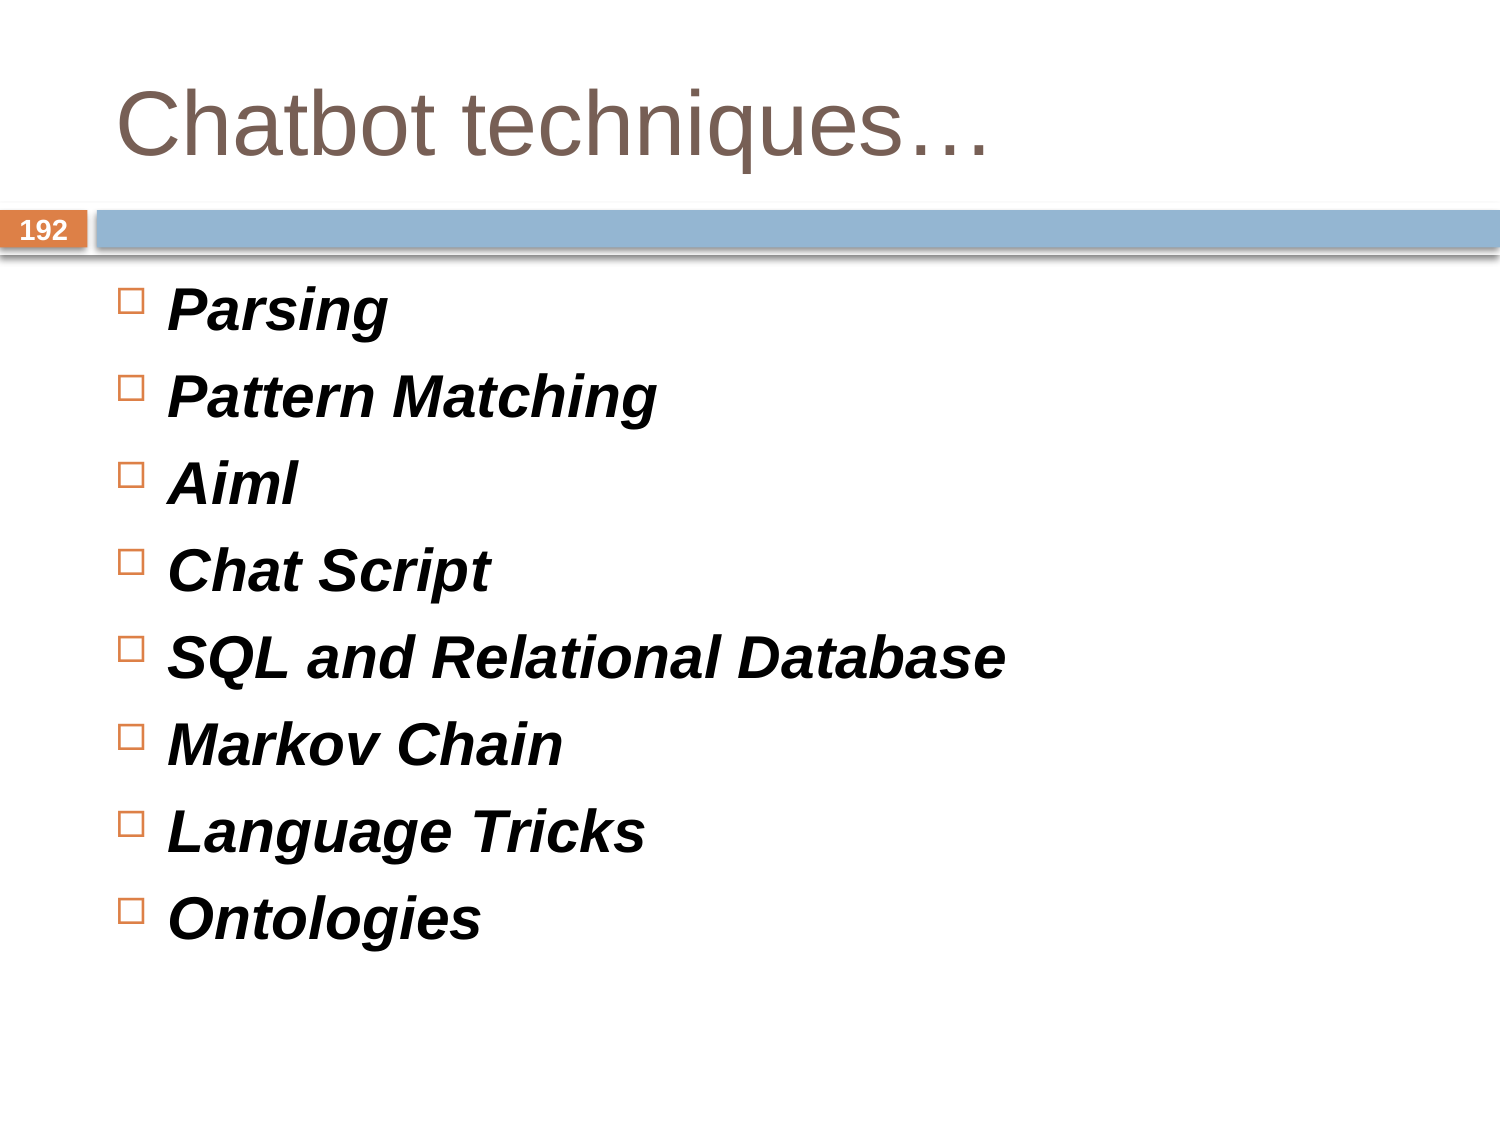

# Chatbot techniques…
192
Parsing
Pattern Matching
Aiml
Chat Script
SQL and Relational Database
Markov Chain
Language Tricks
Ontologies